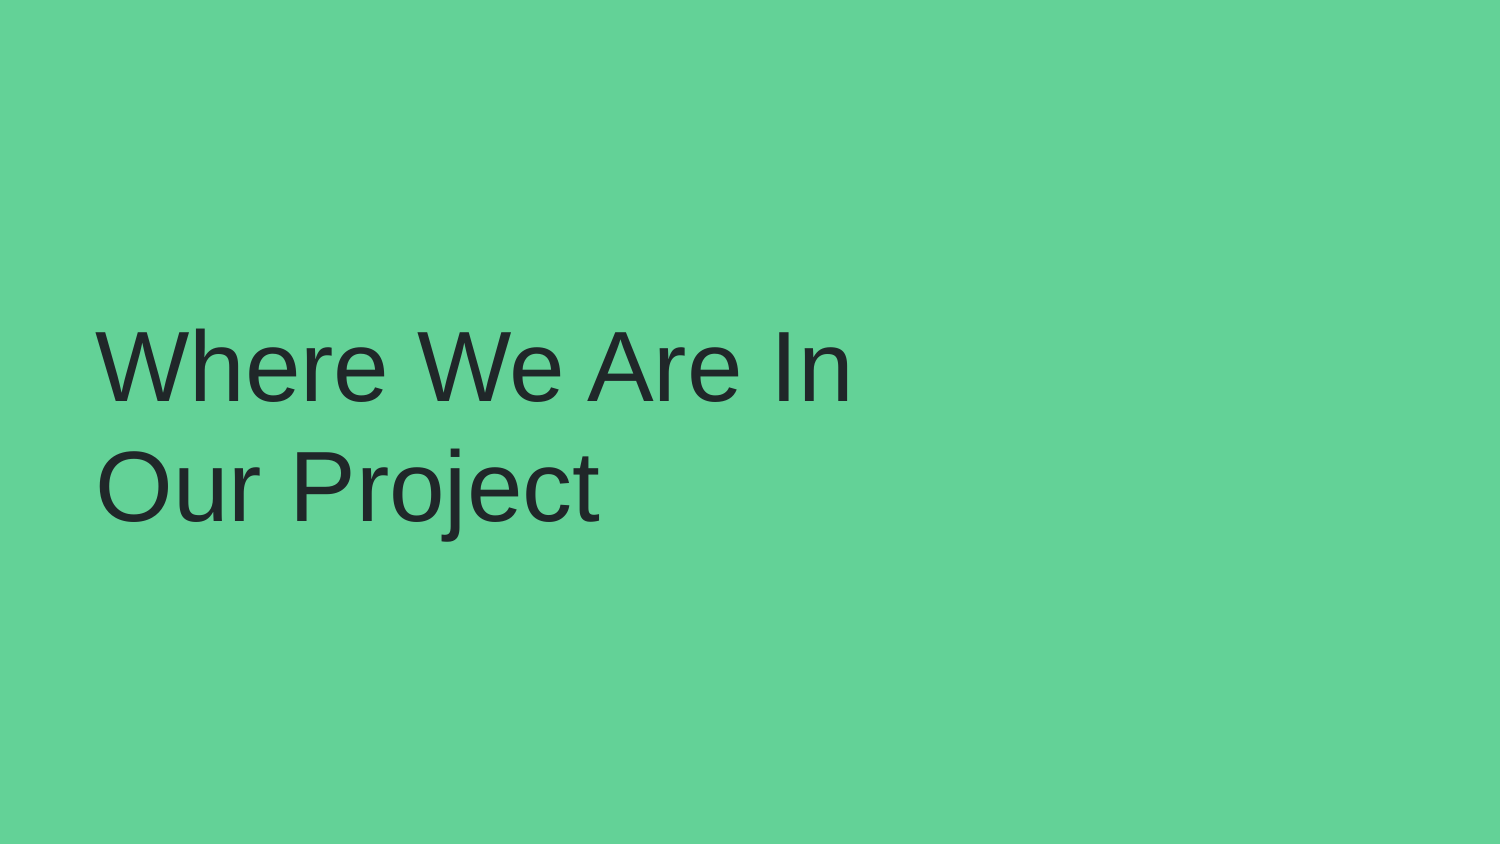

# Where We Are In Our Project